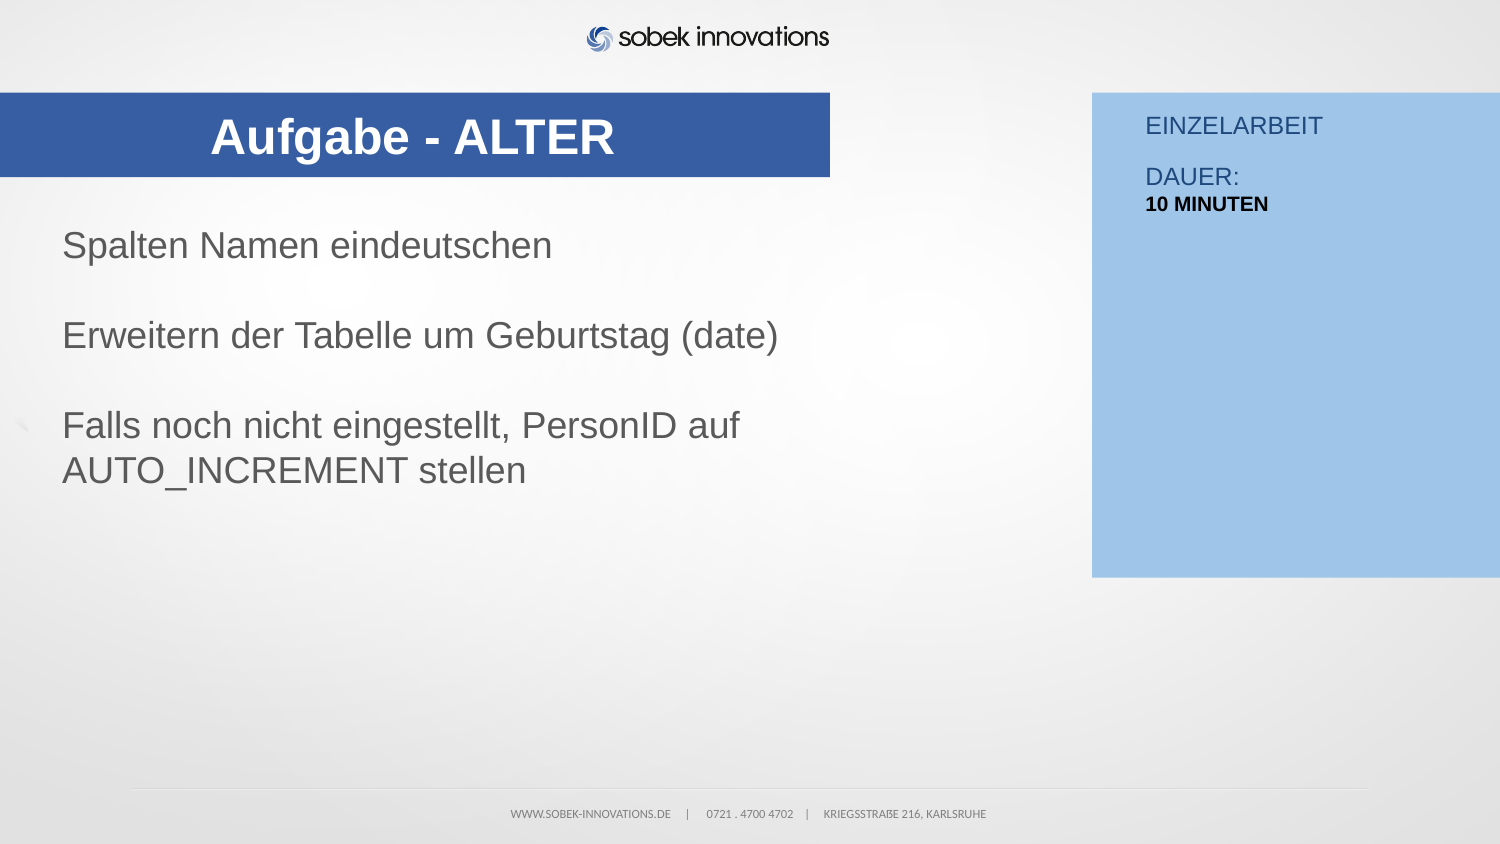

# Aufgabe - ALTER
EINZELARBEIT

DAUER:
10 MINUTEN

Spalten Namen eindeutschen

Erweitern der Tabelle um Geburtstag (date)

Falls noch nicht eingestellt, PersonID auf AUTO_INCREMENT stellen